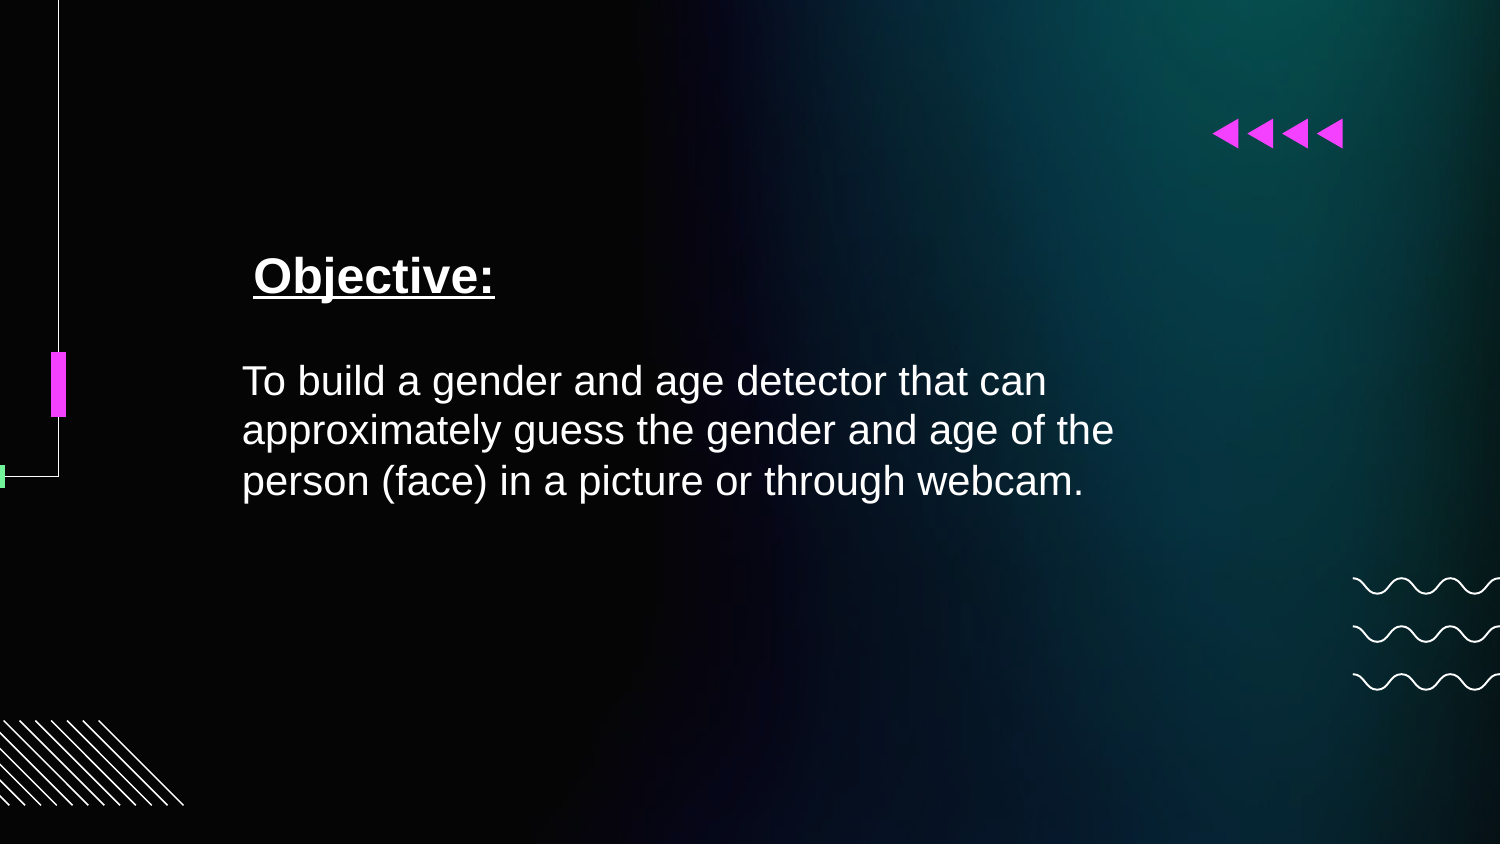

Objective:​
​
To build a gender and age detector that can approximately guess the gender and age of the person (face) in a picture or through webcam.